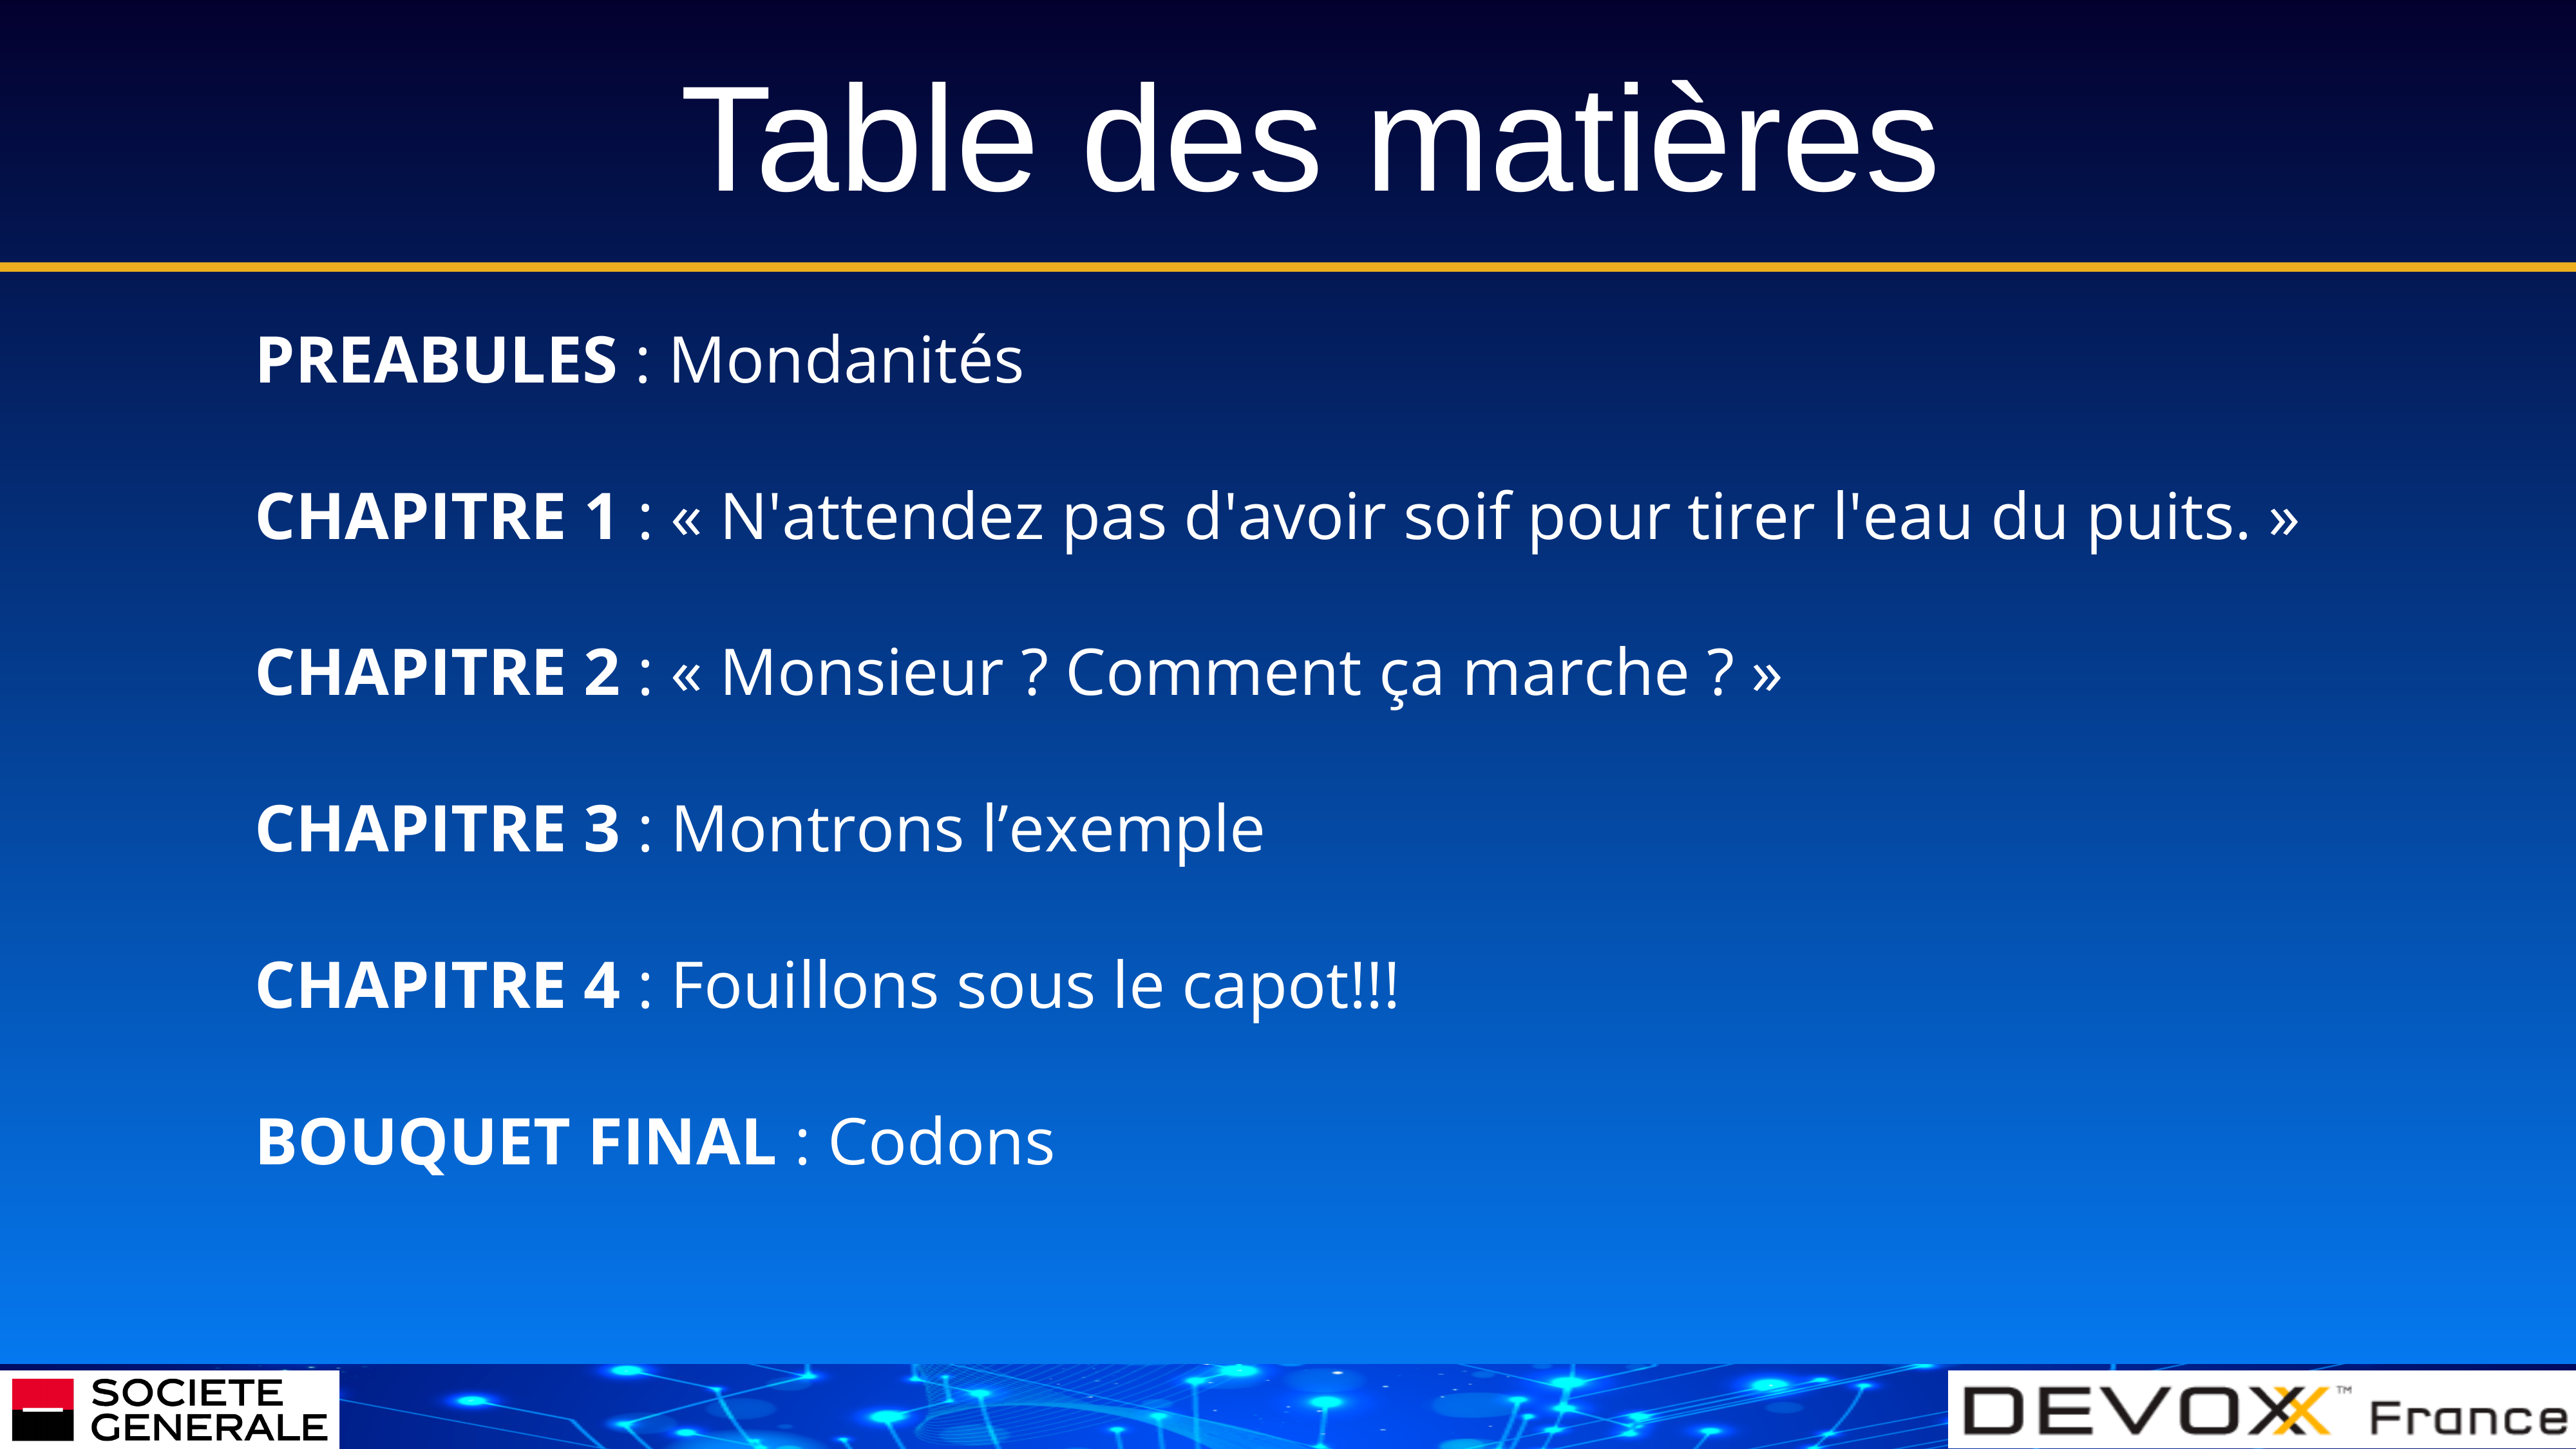

# Table des matières
PREABULES : Mondanités
CHAPITRE 1 : « N'attendez pas d'avoir soif pour tirer l'eau du puits. »
CHAPITRE 2 : « Monsieur ? Comment ça marche ? »
CHAPITRE 3 : Montrons l’exemple
CHAPITRE 4 : Fouillons sous le capot!!!
BOUQUET FINAL : Codons